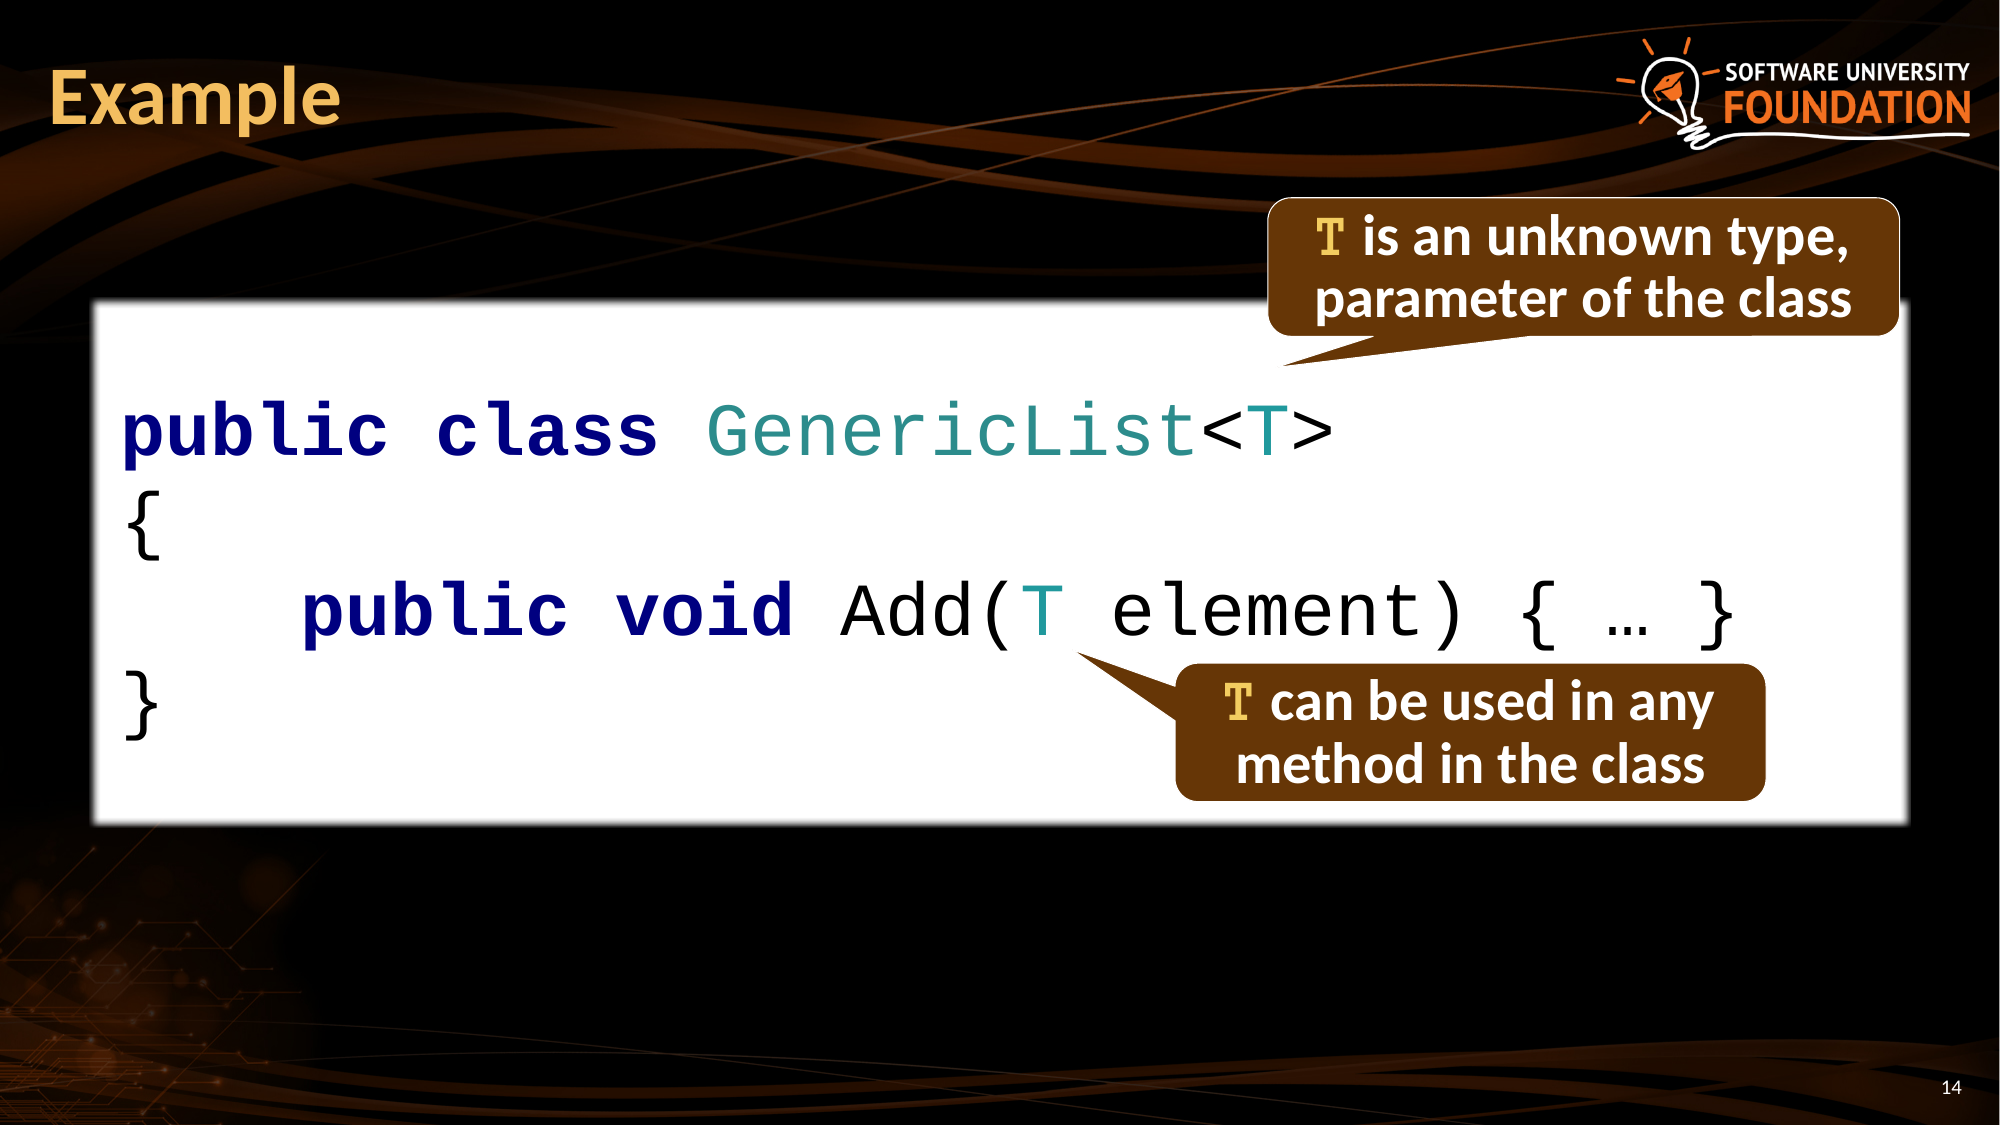

# Example
T is an unknown type, parameter of the class

public class GenericList<T>
{
    public void Add(T element) { … }
}

T can be used in any method in the class
14